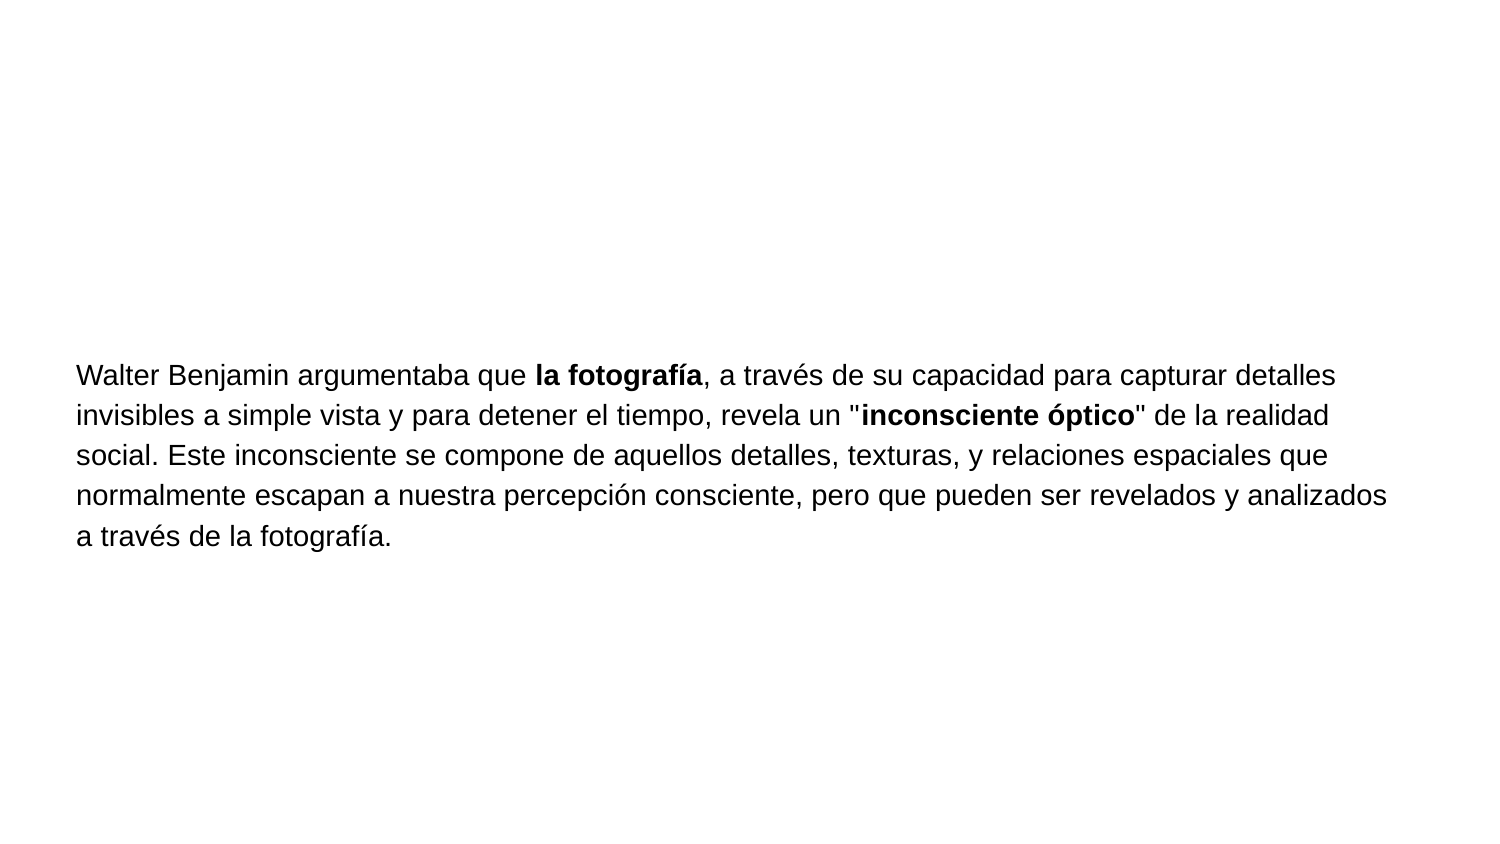

Walter Benjamin argumentaba que la fotografía, a través de su capacidad para capturar detalles invisibles a simple vista y para detener el tiempo, revela un "inconsciente óptico" de la realidad social. Este inconsciente se compone de aquellos detalles, texturas, y relaciones espaciales que normalmente escapan a nuestra percepción consciente, pero que pueden ser revelados y analizados a través de la fotografía.